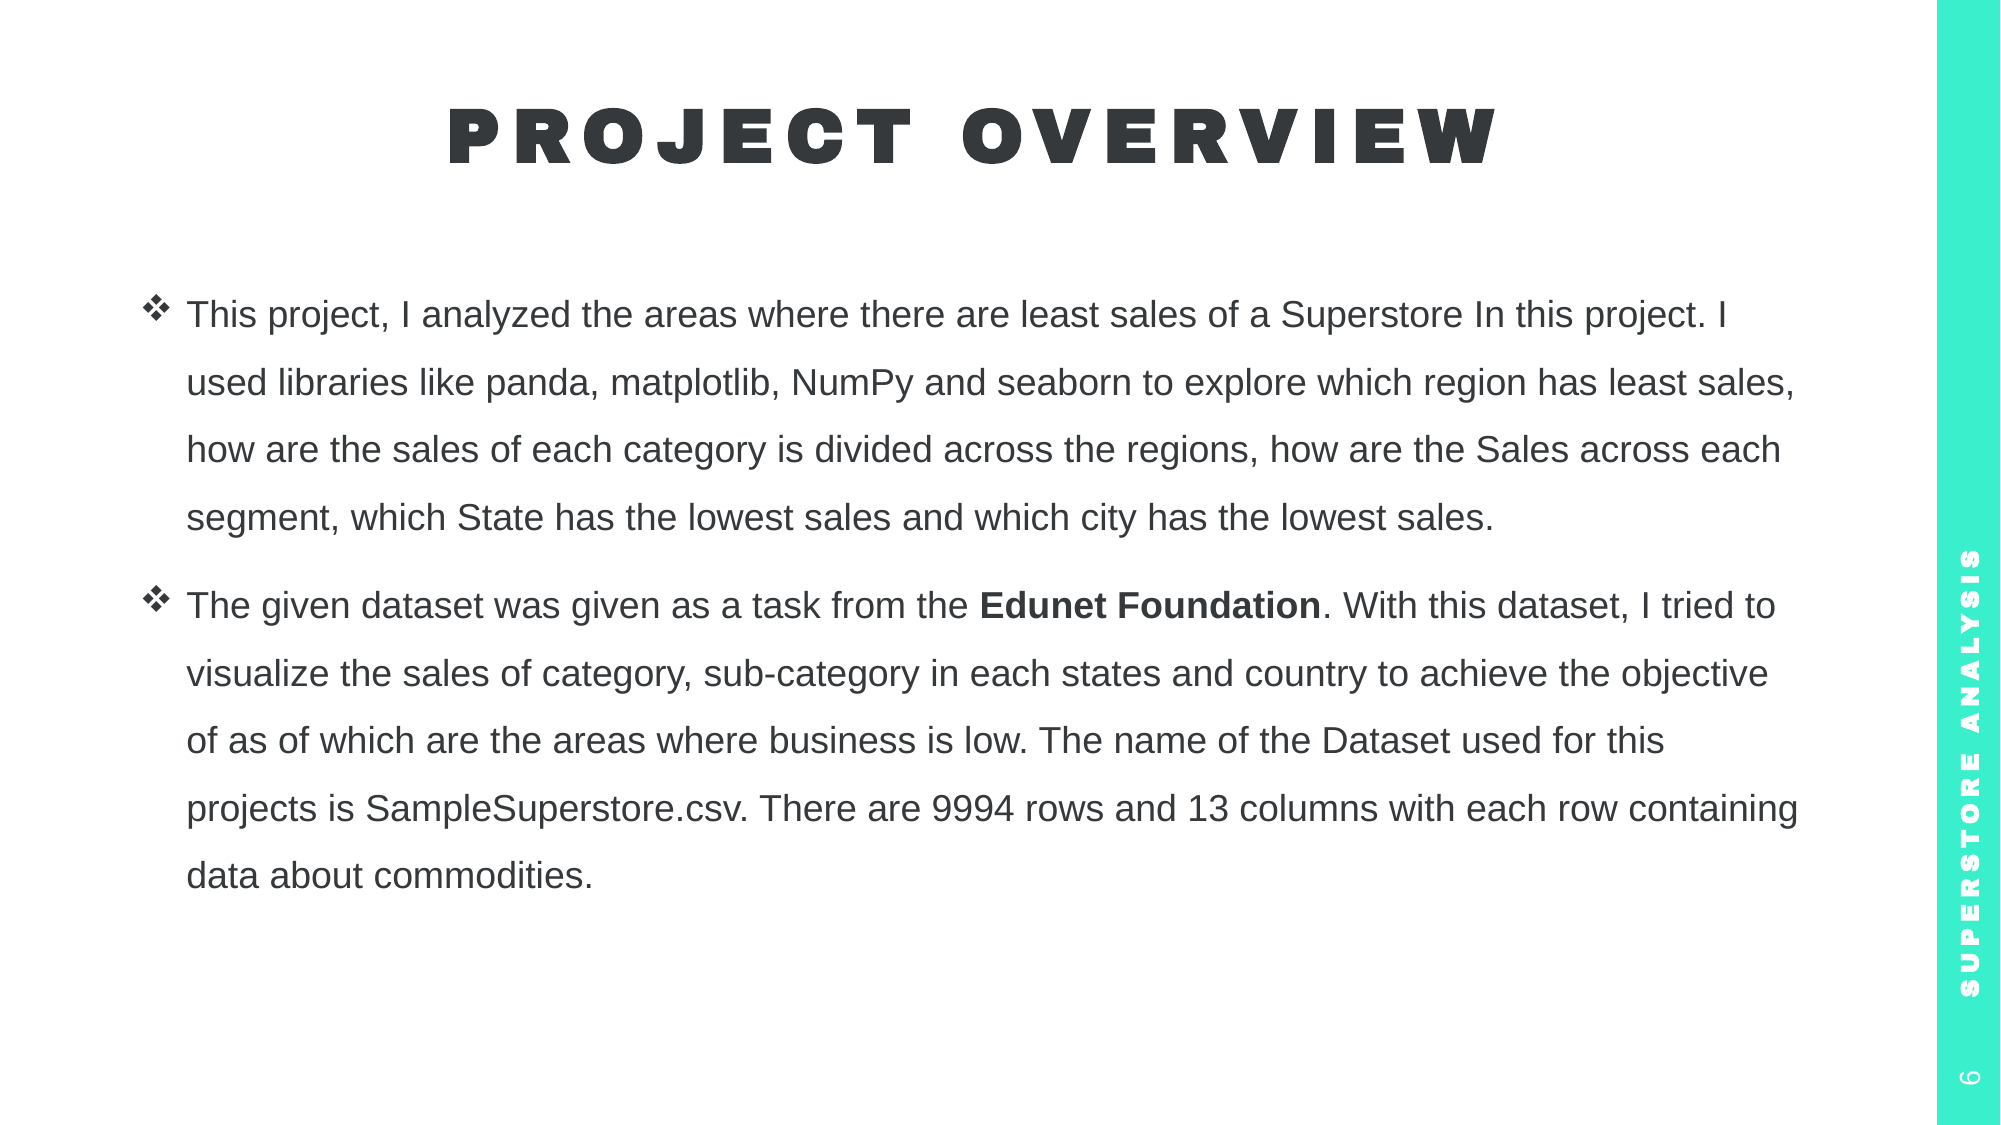

# Project Overview
This project, I analyzed the areas where there are least sales of a Superstore In this project. I used libraries like panda, matplotlib, NumPy and seaborn to explore which region has least sales, how are the sales of each category is divided across the regions, how are the Sales across each segment, which State has the lowest sales and which city has the lowest sales.
The given dataset was given as a task from the Edunet Foundation. With this dataset, I tried to visualize the sales of category, sub-category in each states and country to achieve the objective of as of which are the areas where business is low. The name of the Dataset used for this projects is SampleSuperstore.csv. There are 9994 rows and 13 columns with each row containing data about commodities.
Superstore Analysis
6